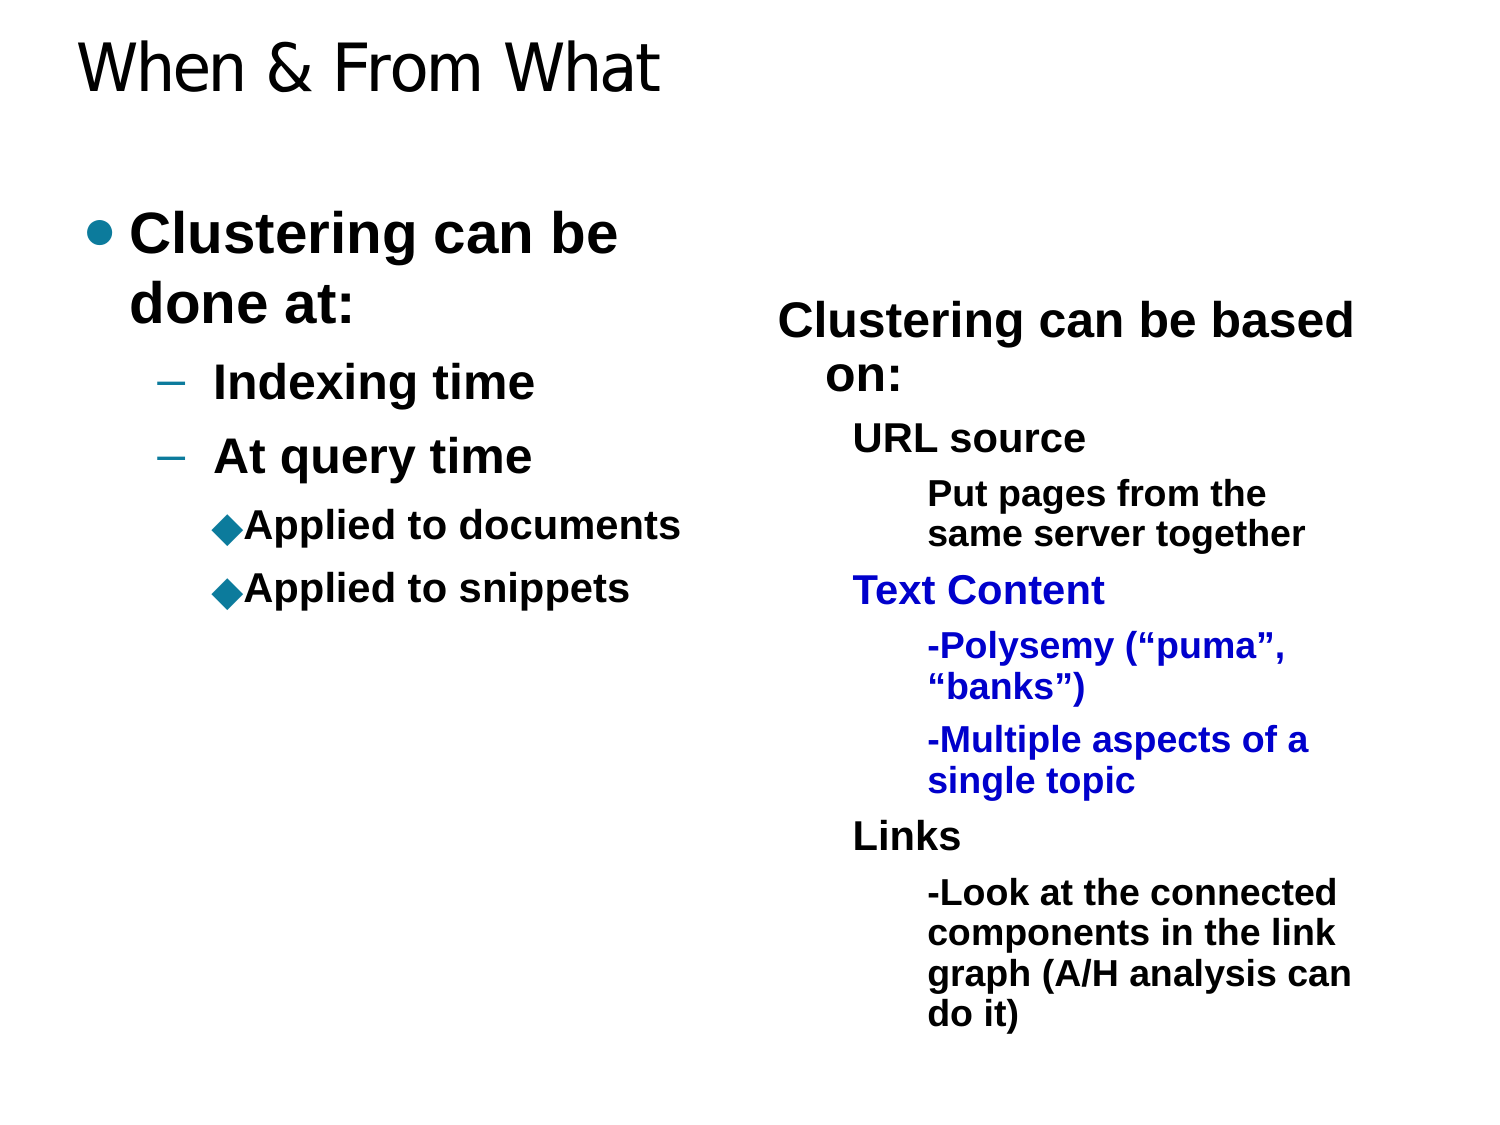

When & From What
Clustering can be done at:
Indexing time
At query time
Applied to documents
Applied to snippets

Clustering can be based on:
URL source
Put pages from the same server together
Text Content
-Polysemy (“puma”, “banks”)
-Multiple aspects of a single topic
Links
-Look at the connected components in the link graph (A/H analysis can do it)